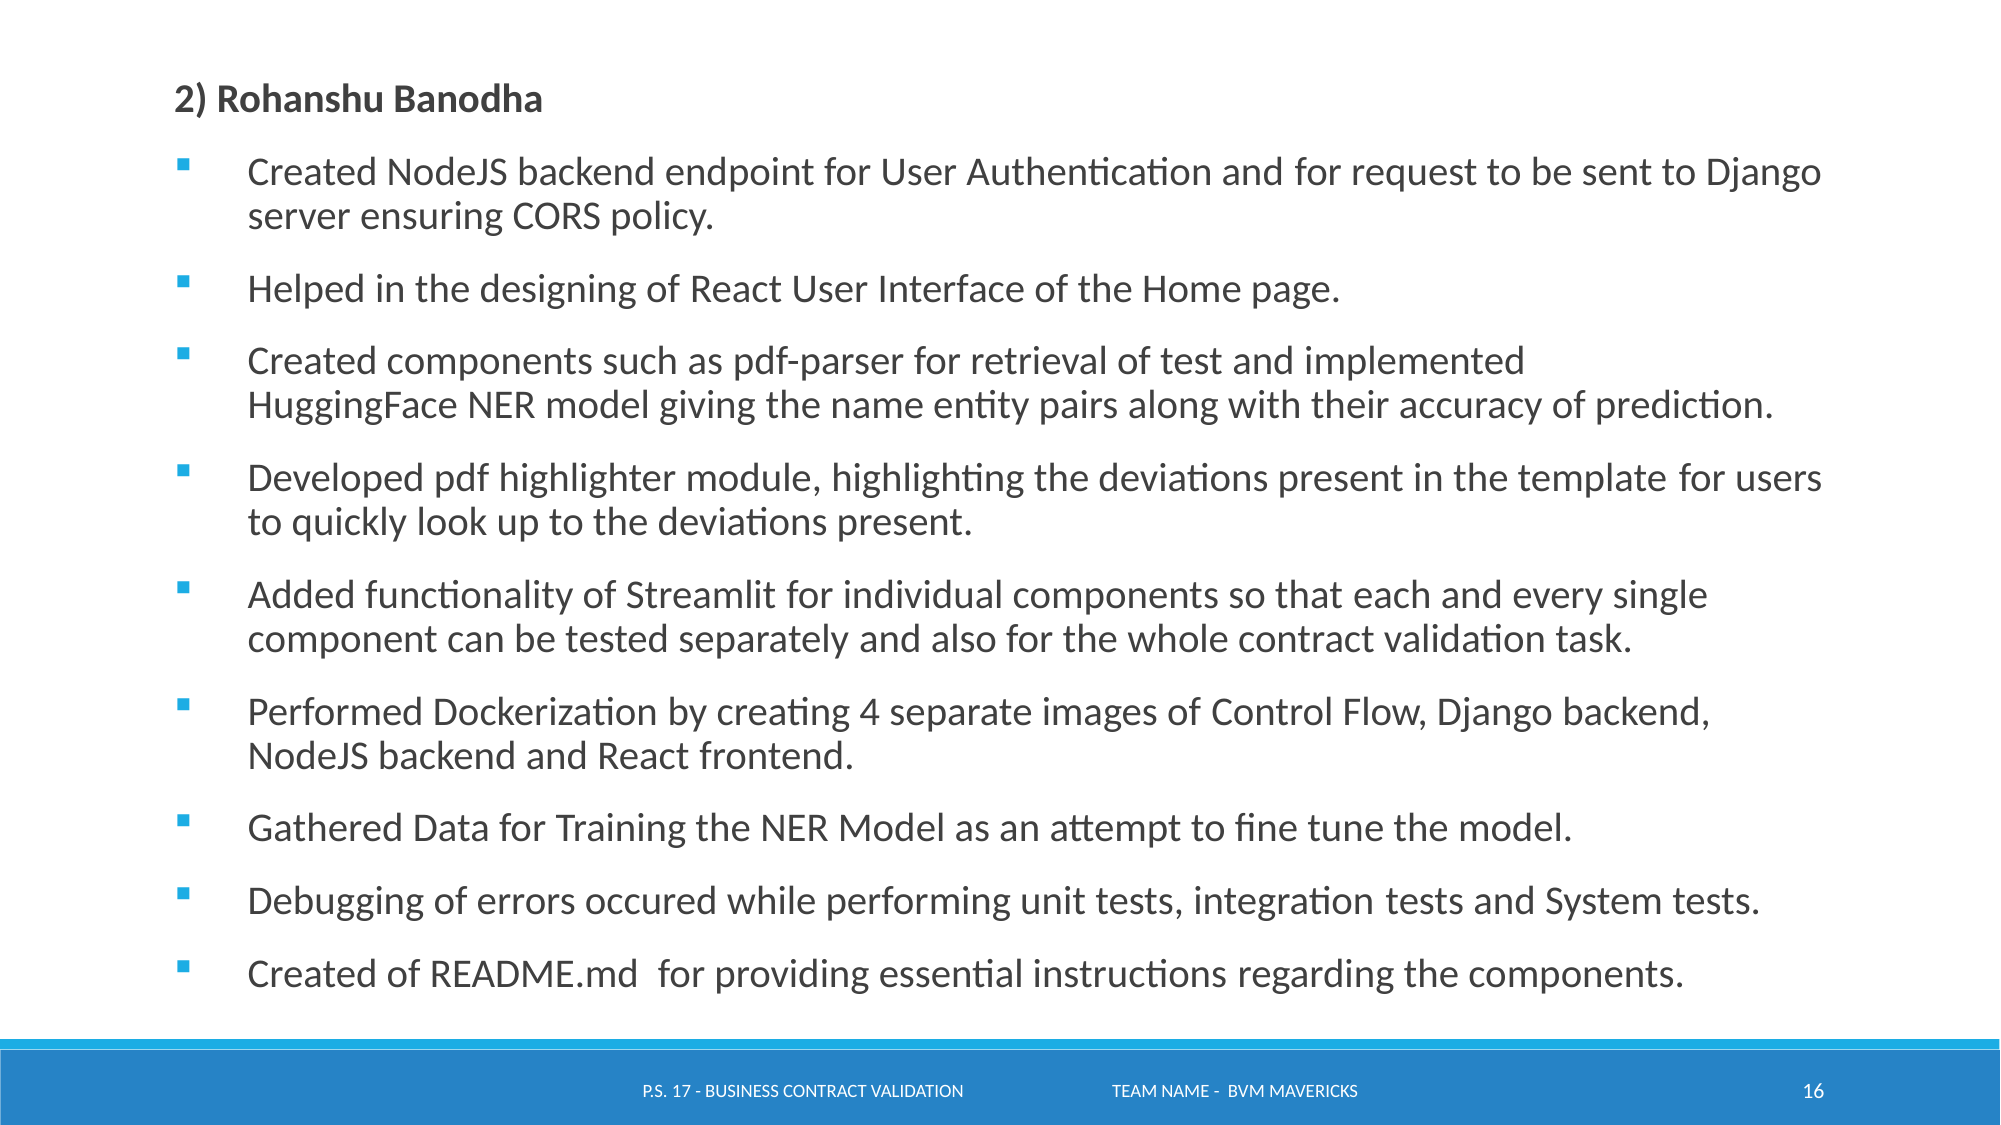

2) Rohanshu Banodha
Created NodeJS backend endpoint for User Authentication and for request to be sent to Django server ensuring CORS policy.
Helped in the designing of React User Interface of the Home page.
Created components such as pdf-parser for retrieval of test and implemented  HuggingFace NER model giving the name entity pairs along with their accuracy of prediction.
Developed pdf highlighter module, highlighting the deviations present in the template for users to quickly look up to the deviations present.
Added functionality of Streamlit for individual components so that each and every single component can be tested separately and also for the whole contract validation task.
Performed Dockerization by creating 4 separate images of Control Flow, Django backend, NodeJS backend and React frontend.
Gathered Data for Training the NER Model as an attempt to fine tune the model.
Debugging of errors occured while performing unit tests, integration tests and System tests.
Created of README.md  for providing essential instructions regarding the components.

P.S. 17 - Business Contract Validation                                   Team name -  BVM Mavericks
16